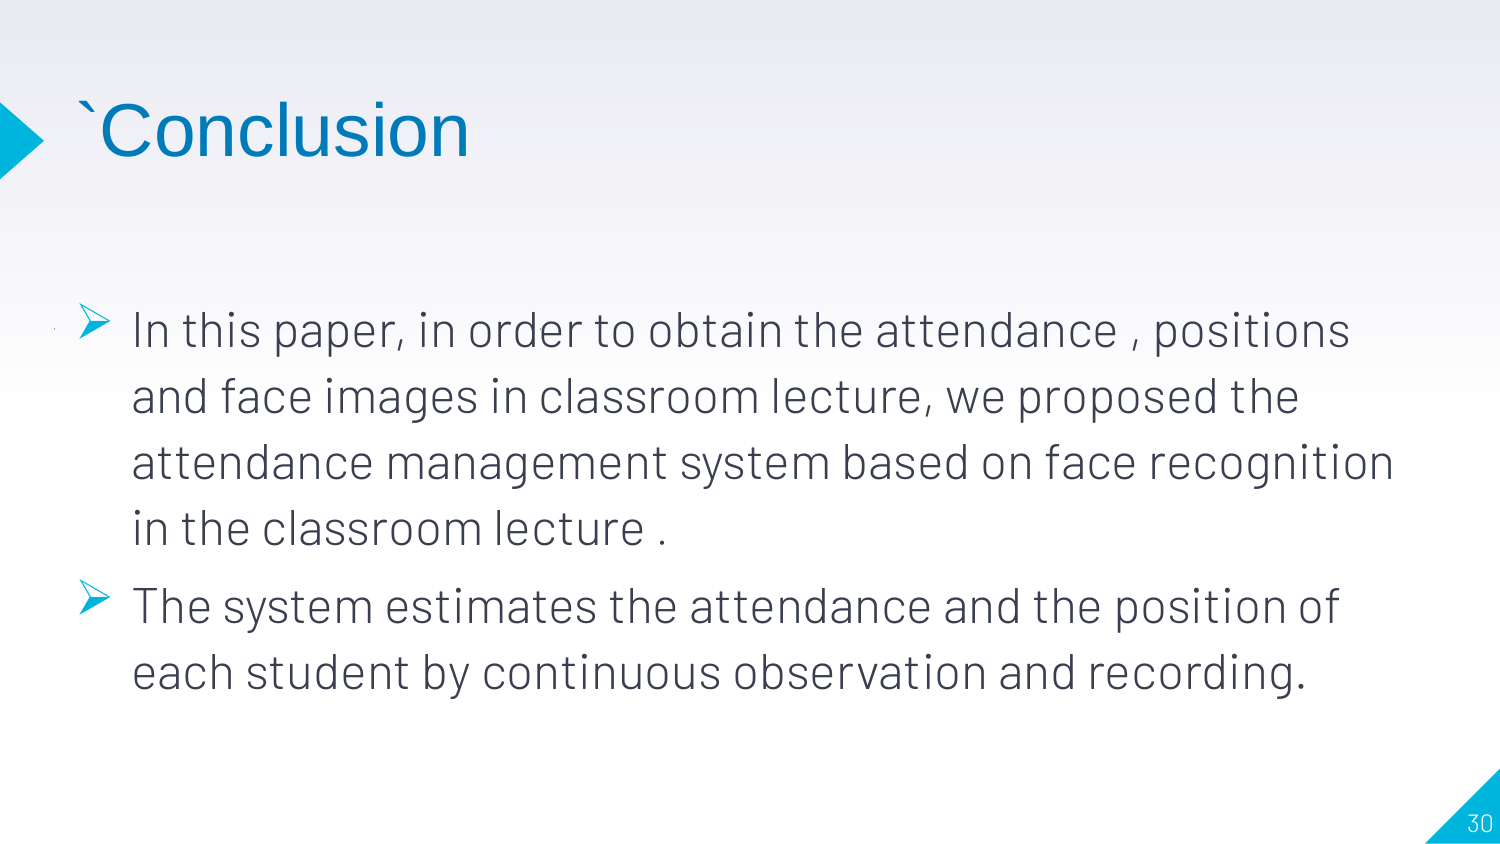

# `Conclusion

In this paper, in order to obtain the attendance , positions and face images in classroom lecture, we proposed the attendance management system based on face recognition in the classroom lecture .
The system estimates the attendance and the position of each student by continuous observation and recording.

1
1
30